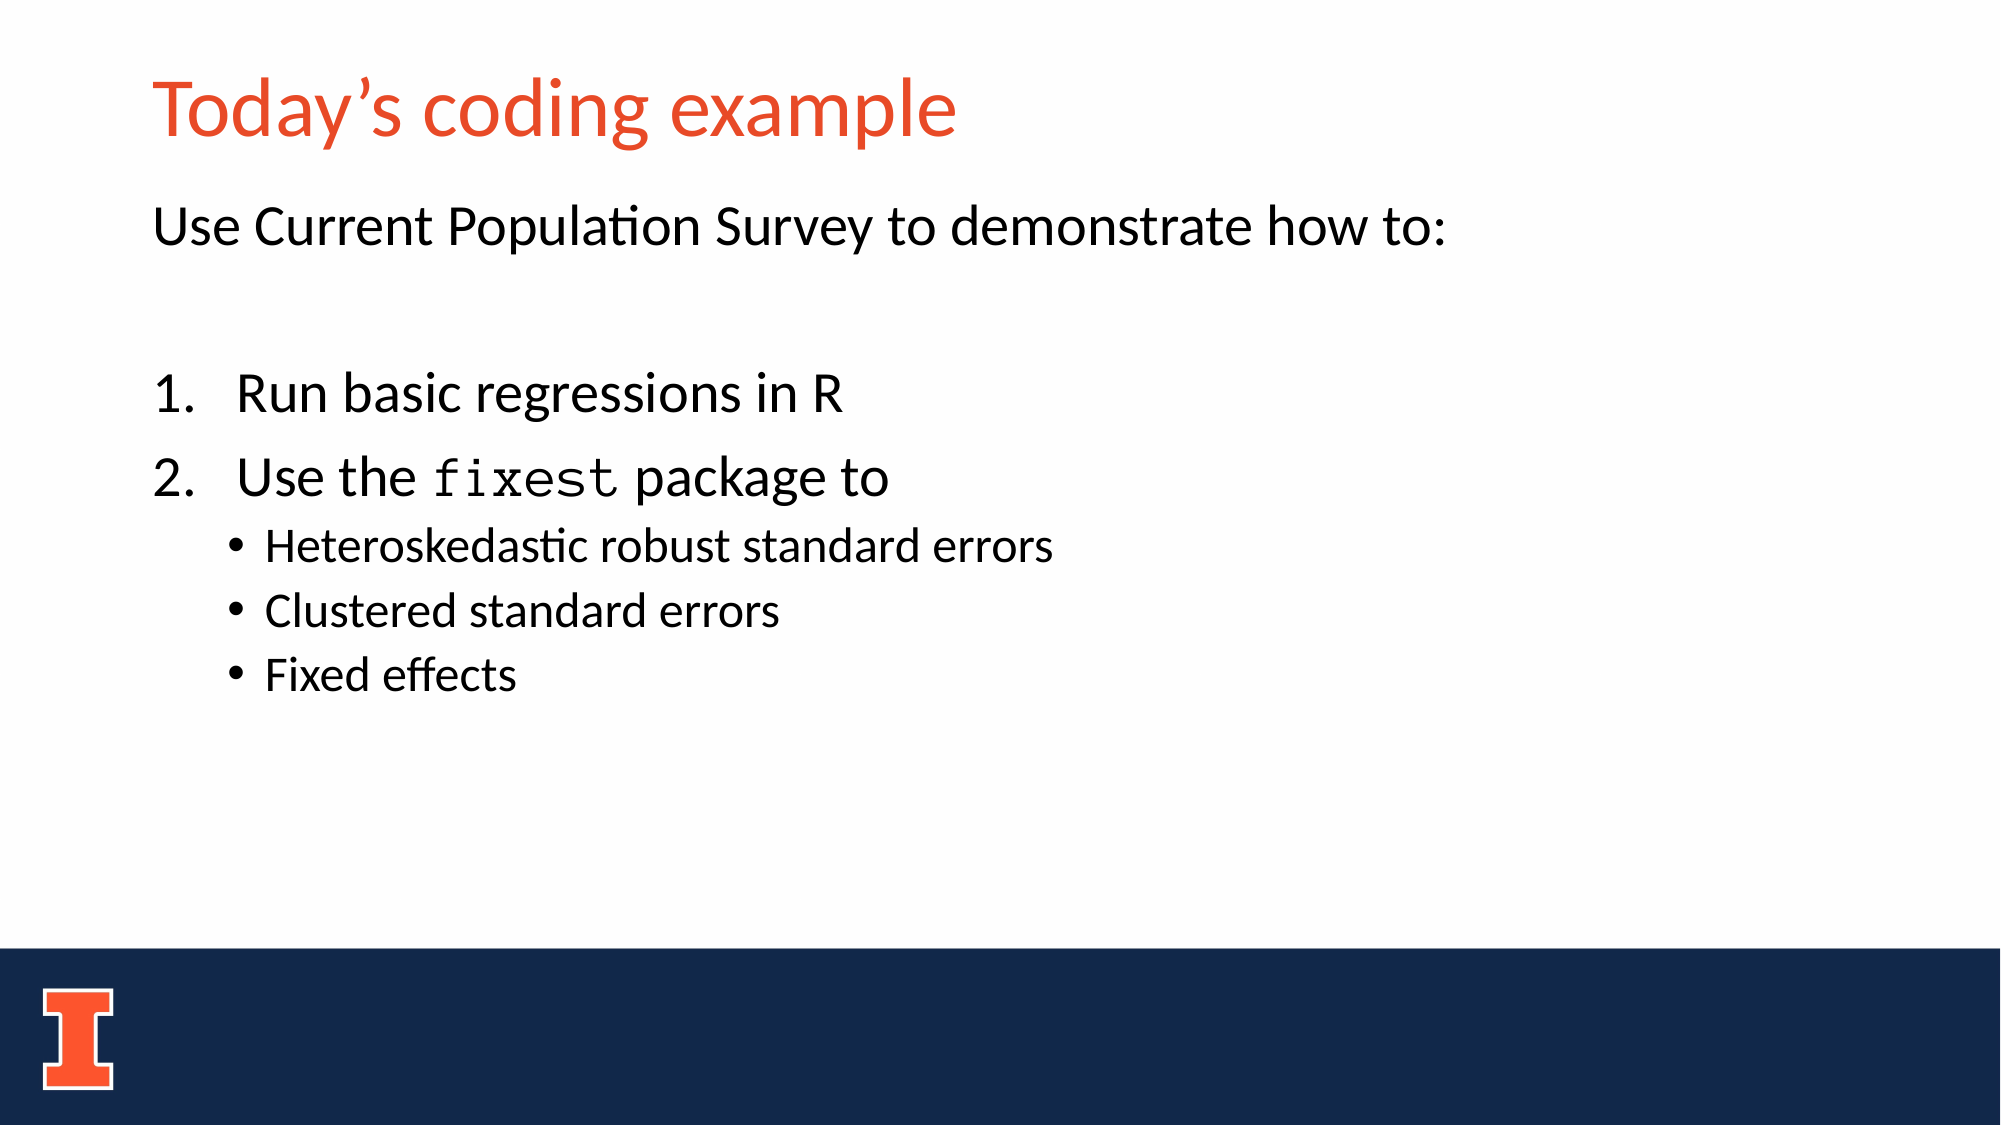

# Today’s coding example
Use Current Population Survey to demonstrate how to:

Run basic regressions in R
Use the fixest package to
Heteroskedastic robust standard errors
Clustered standard errors
Fixed effects